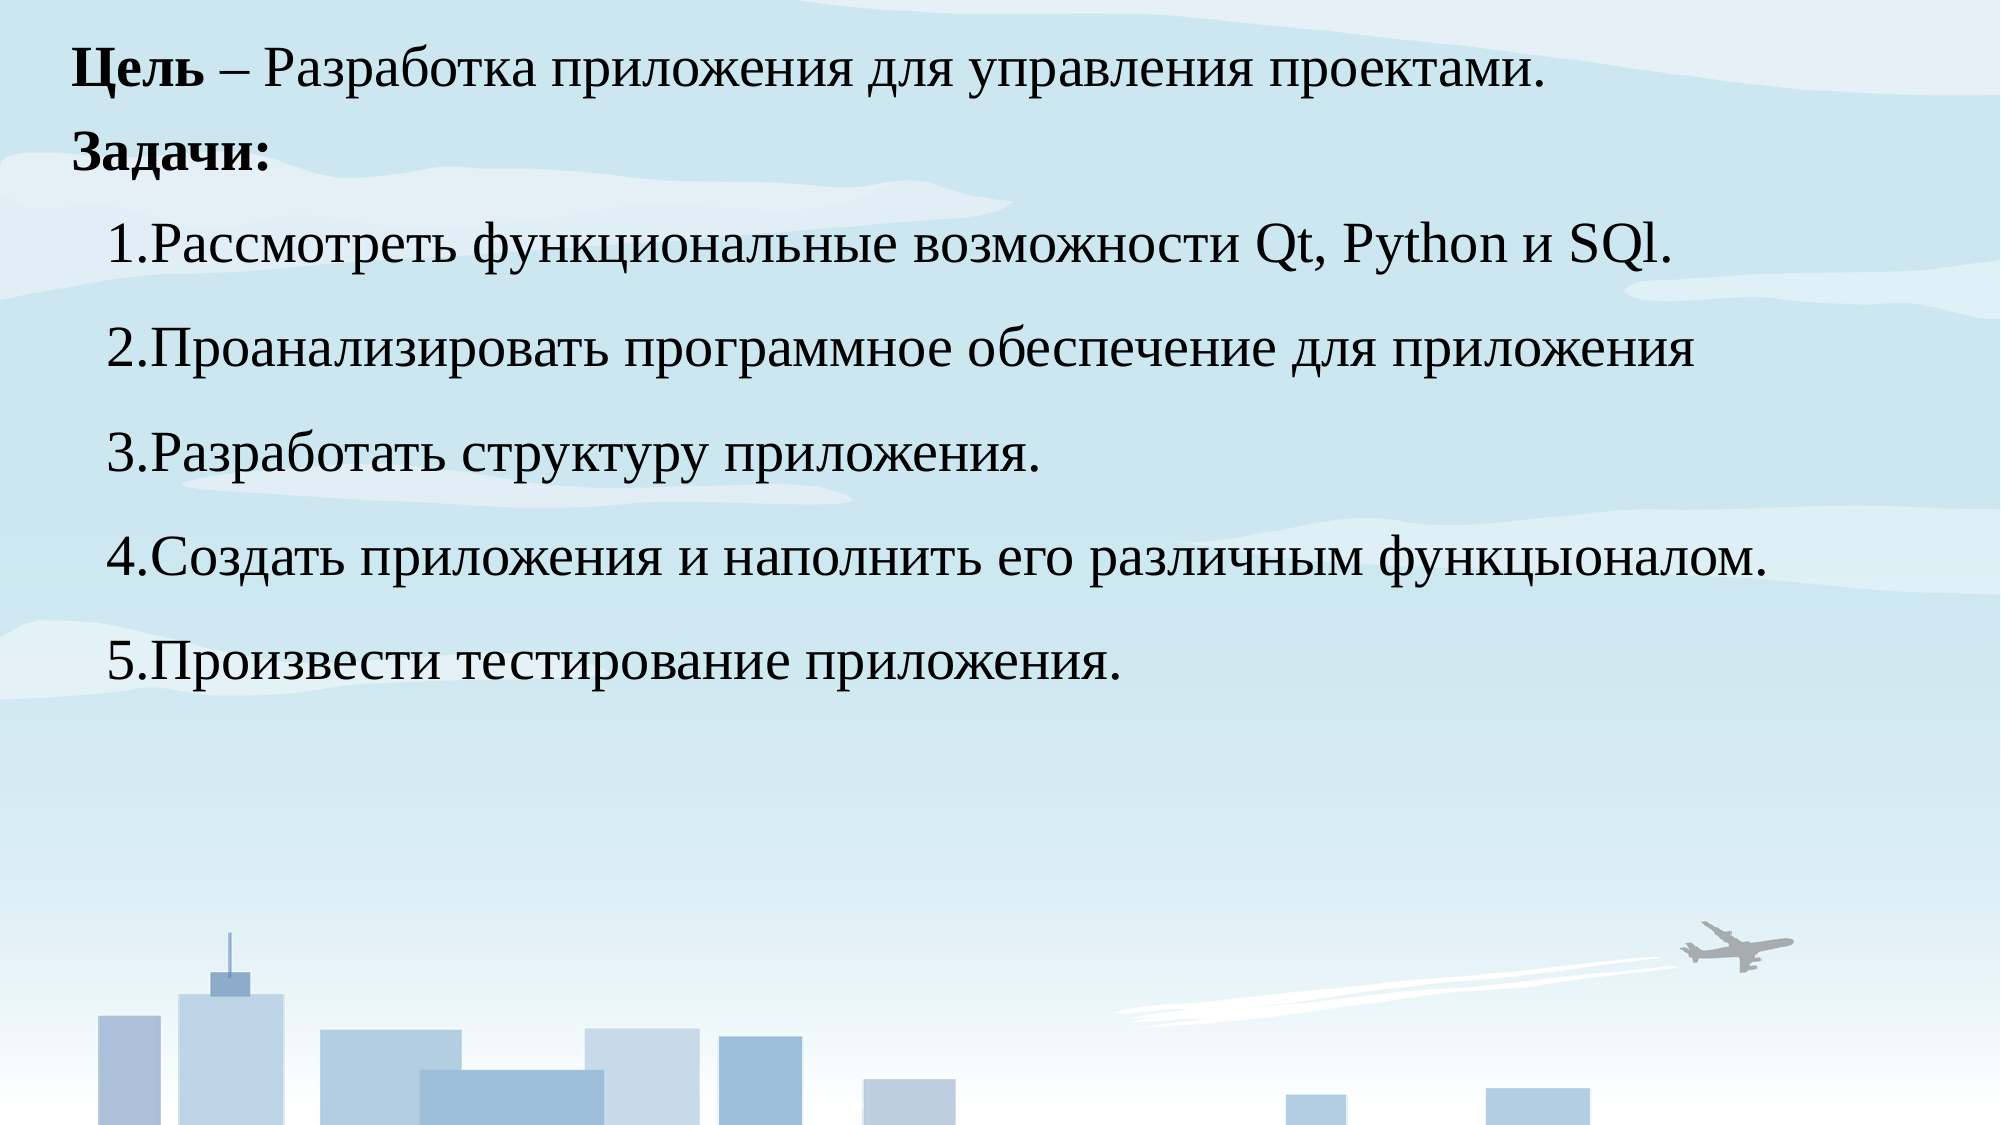

# Цель – Разработка приложения для управления проектами.
Задачи:
Рассмотреть функциональные возможности Qt, Python и SQl.
Проанализировать программное обеспечение для приложения
Разработать структуру приложения.
Создать приложения и наполнить его различным функцыоналом.
Произвести тестирование приложения.